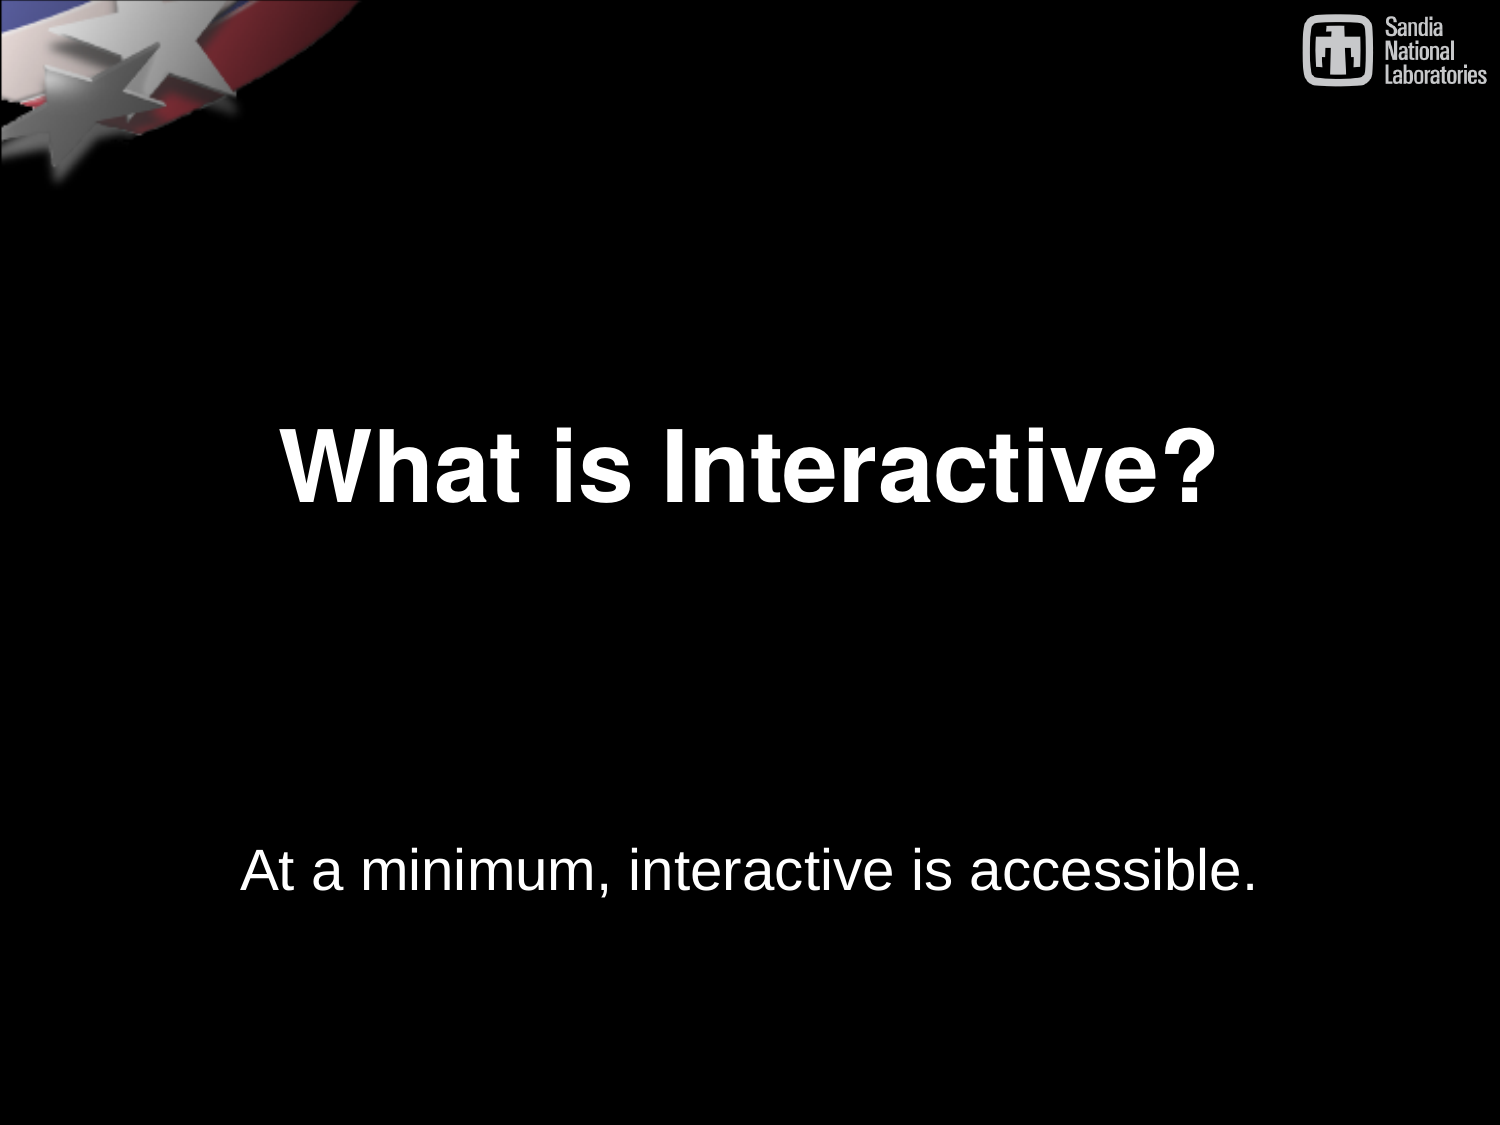

# What is Interactive?
At a minimum, interactive is accessible.